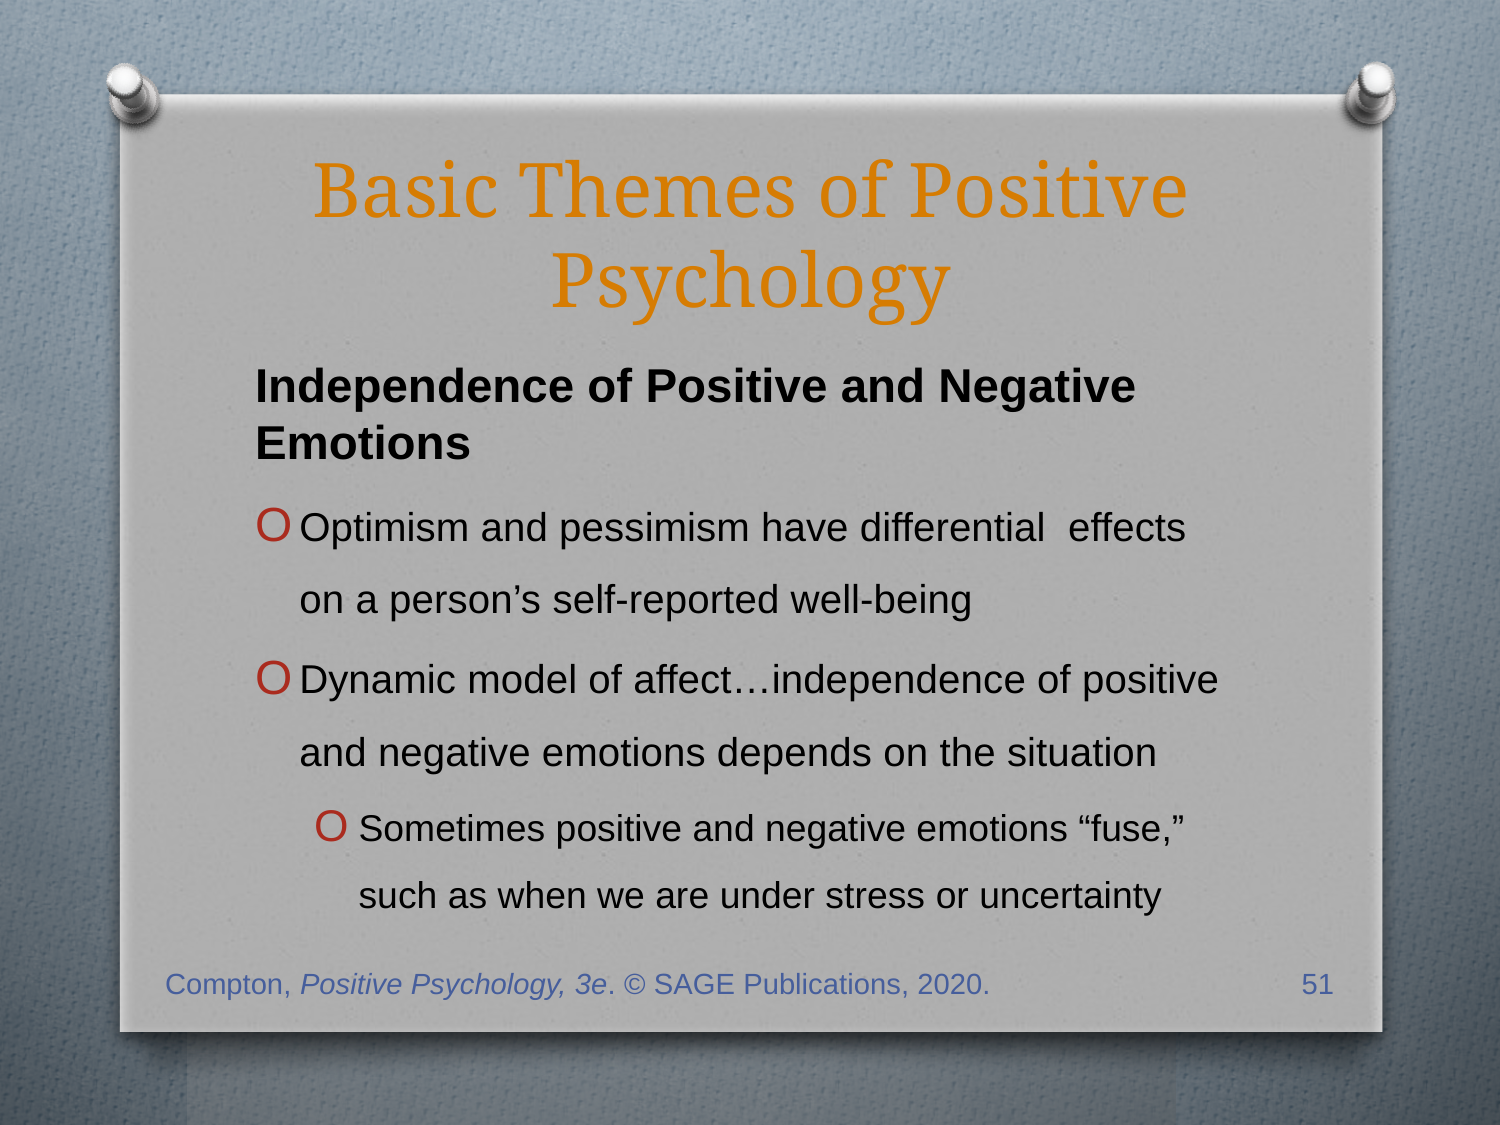

# Basic Themes of Positive Psychology
Independence of Positive and Negative Emotions
Optimism and pessimism have differential  effects on a person’s self-reported well-being
Dynamic model of affect…independence of positive and negative emotions depends on the situation
Sometimes positive and negative emotions “fuse,” such as when we are under stress or uncertainty
Compton, Positive Psychology, 3e. © SAGE Publications, 2020.
51